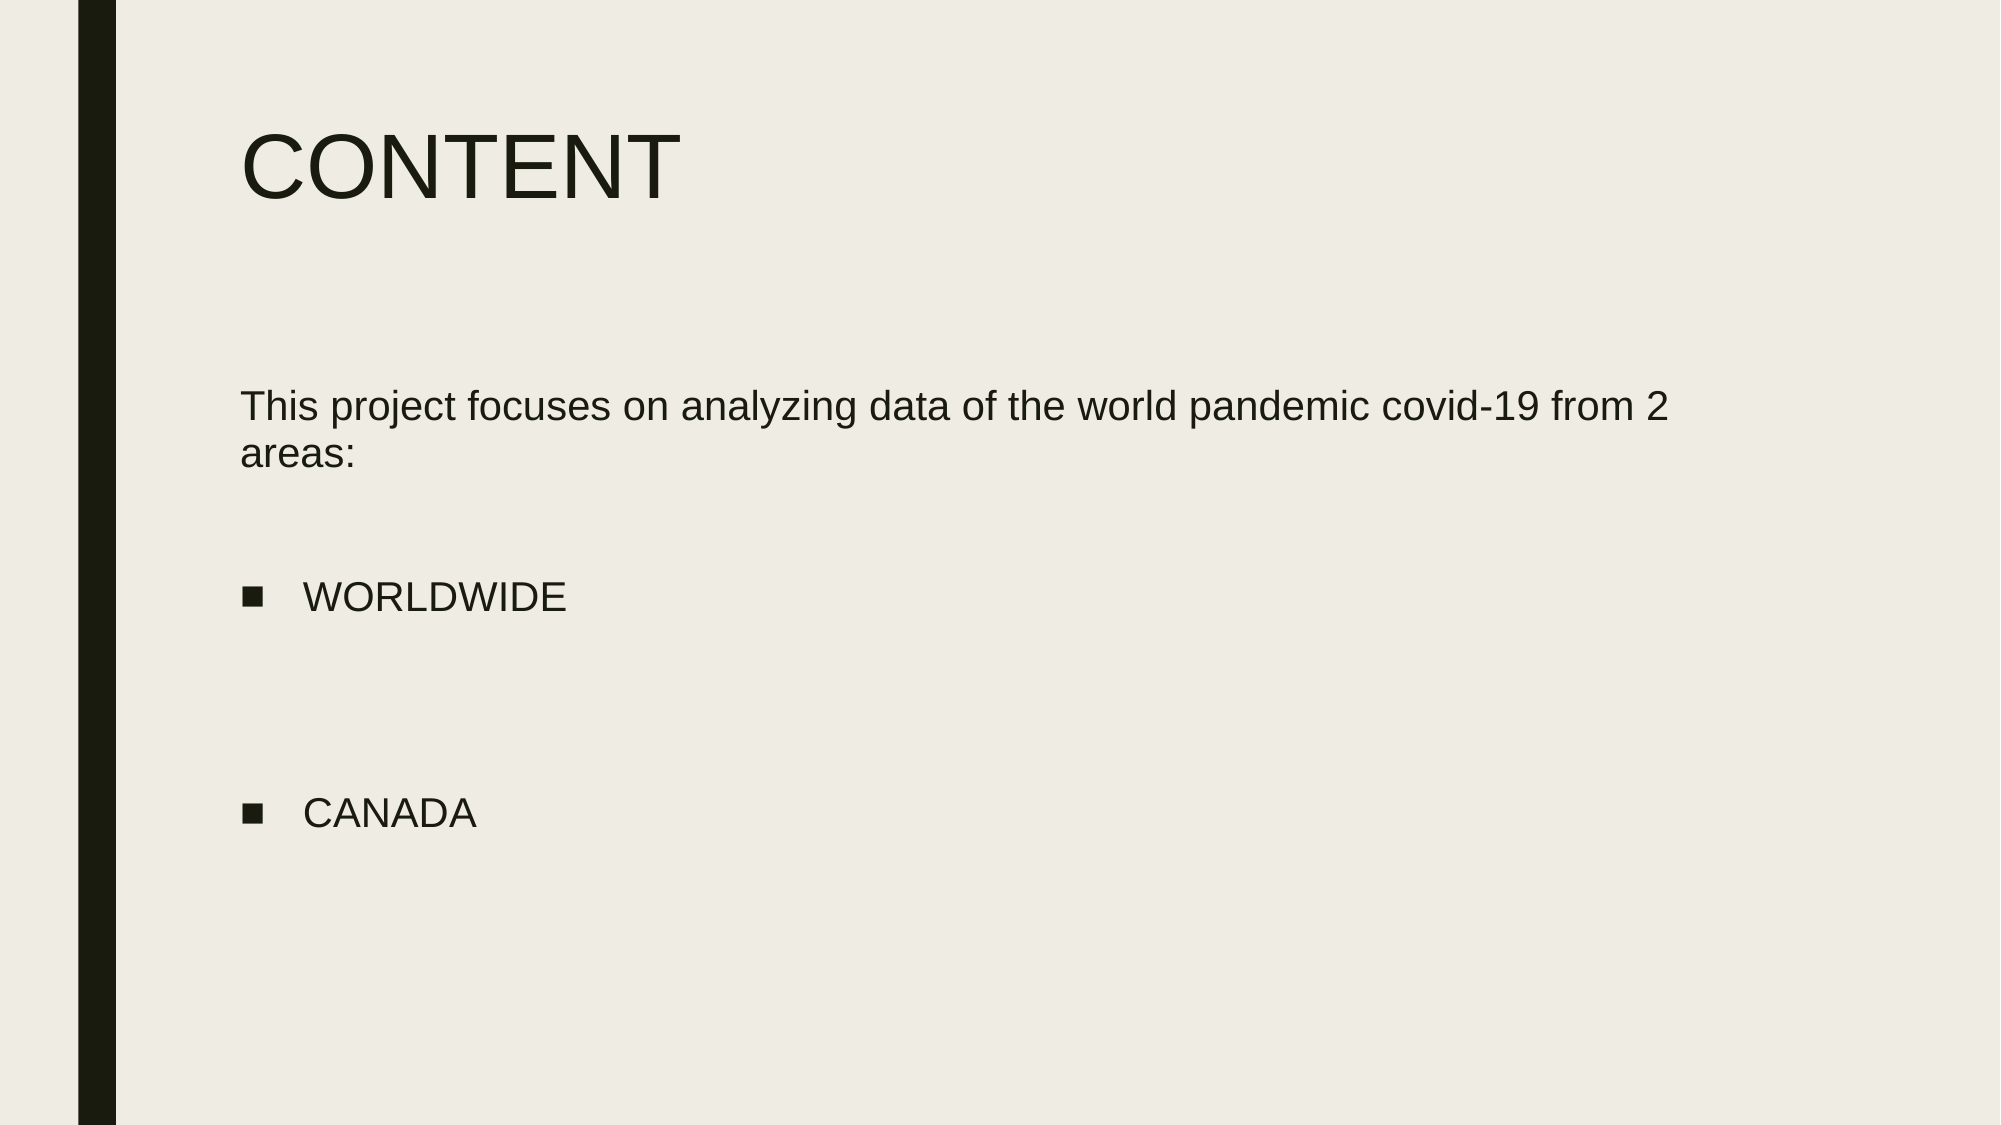

# CONTENT
This project focuses on analyzing data of the world pandemic covid-19 from 2 areas:

WORLDWIDE

CANADA